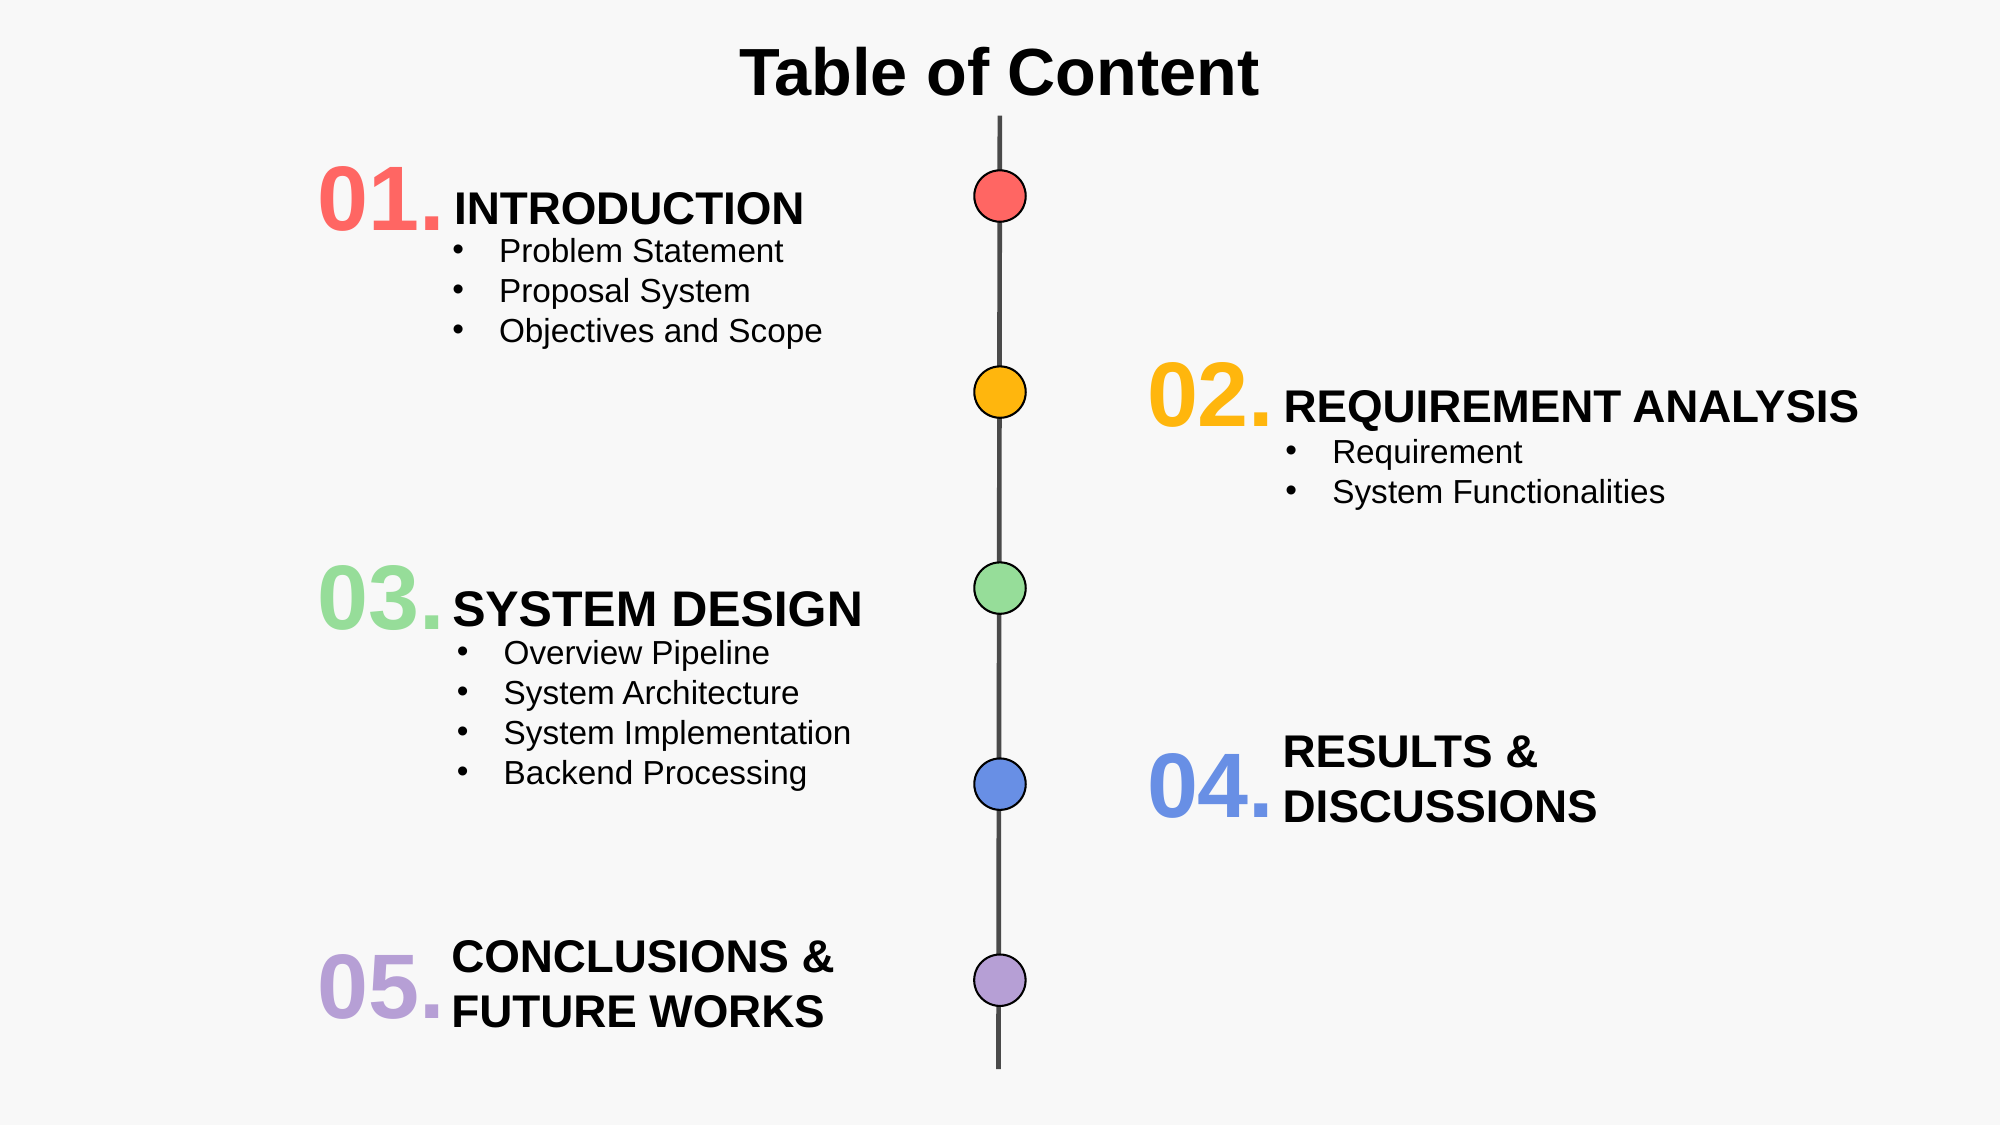

Table of Content
01.
INTRODUCTION
Problem Statement
Proposal System
Objectives and Scope

02.
REQUIREMENT ANALYSIS
Requirement
System Functionalities

03.
SYSTEM DESIGN
Overview Pipeline
System Architecture
System Implementation
Backend Processing

RESULTS &
DISCUSSIONS
04.

05.
CONCLUSIONS &
FUTURE WORKS